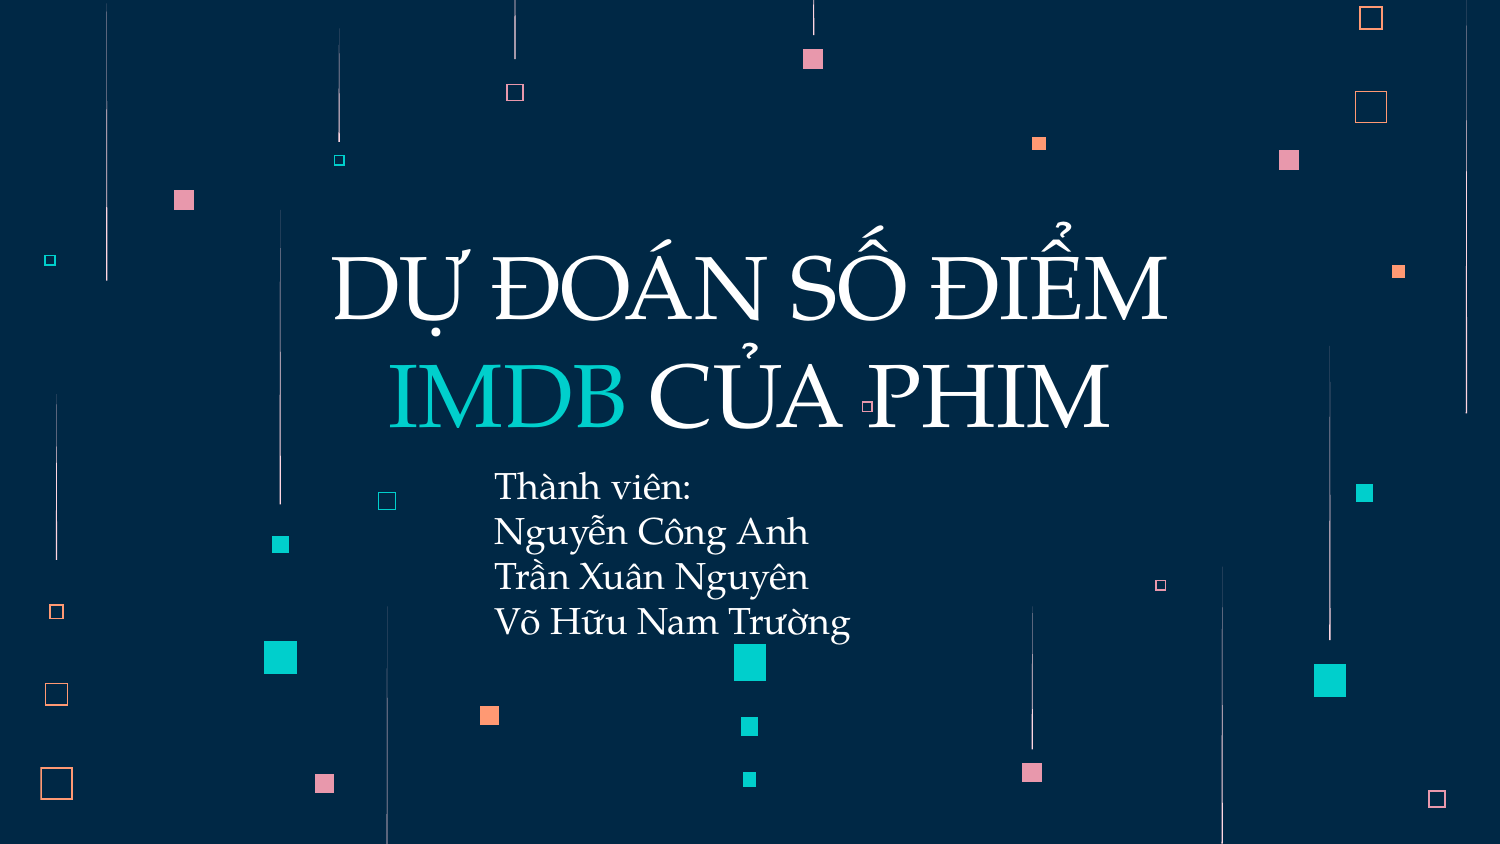

# DỰ ĐOÁN SỐ ĐIỂM IMDB CỦA PHIM

Thành viên:
Nguyễn Công Anh
Trần Xuân Nguyên
Võ Hữu Nam Trường